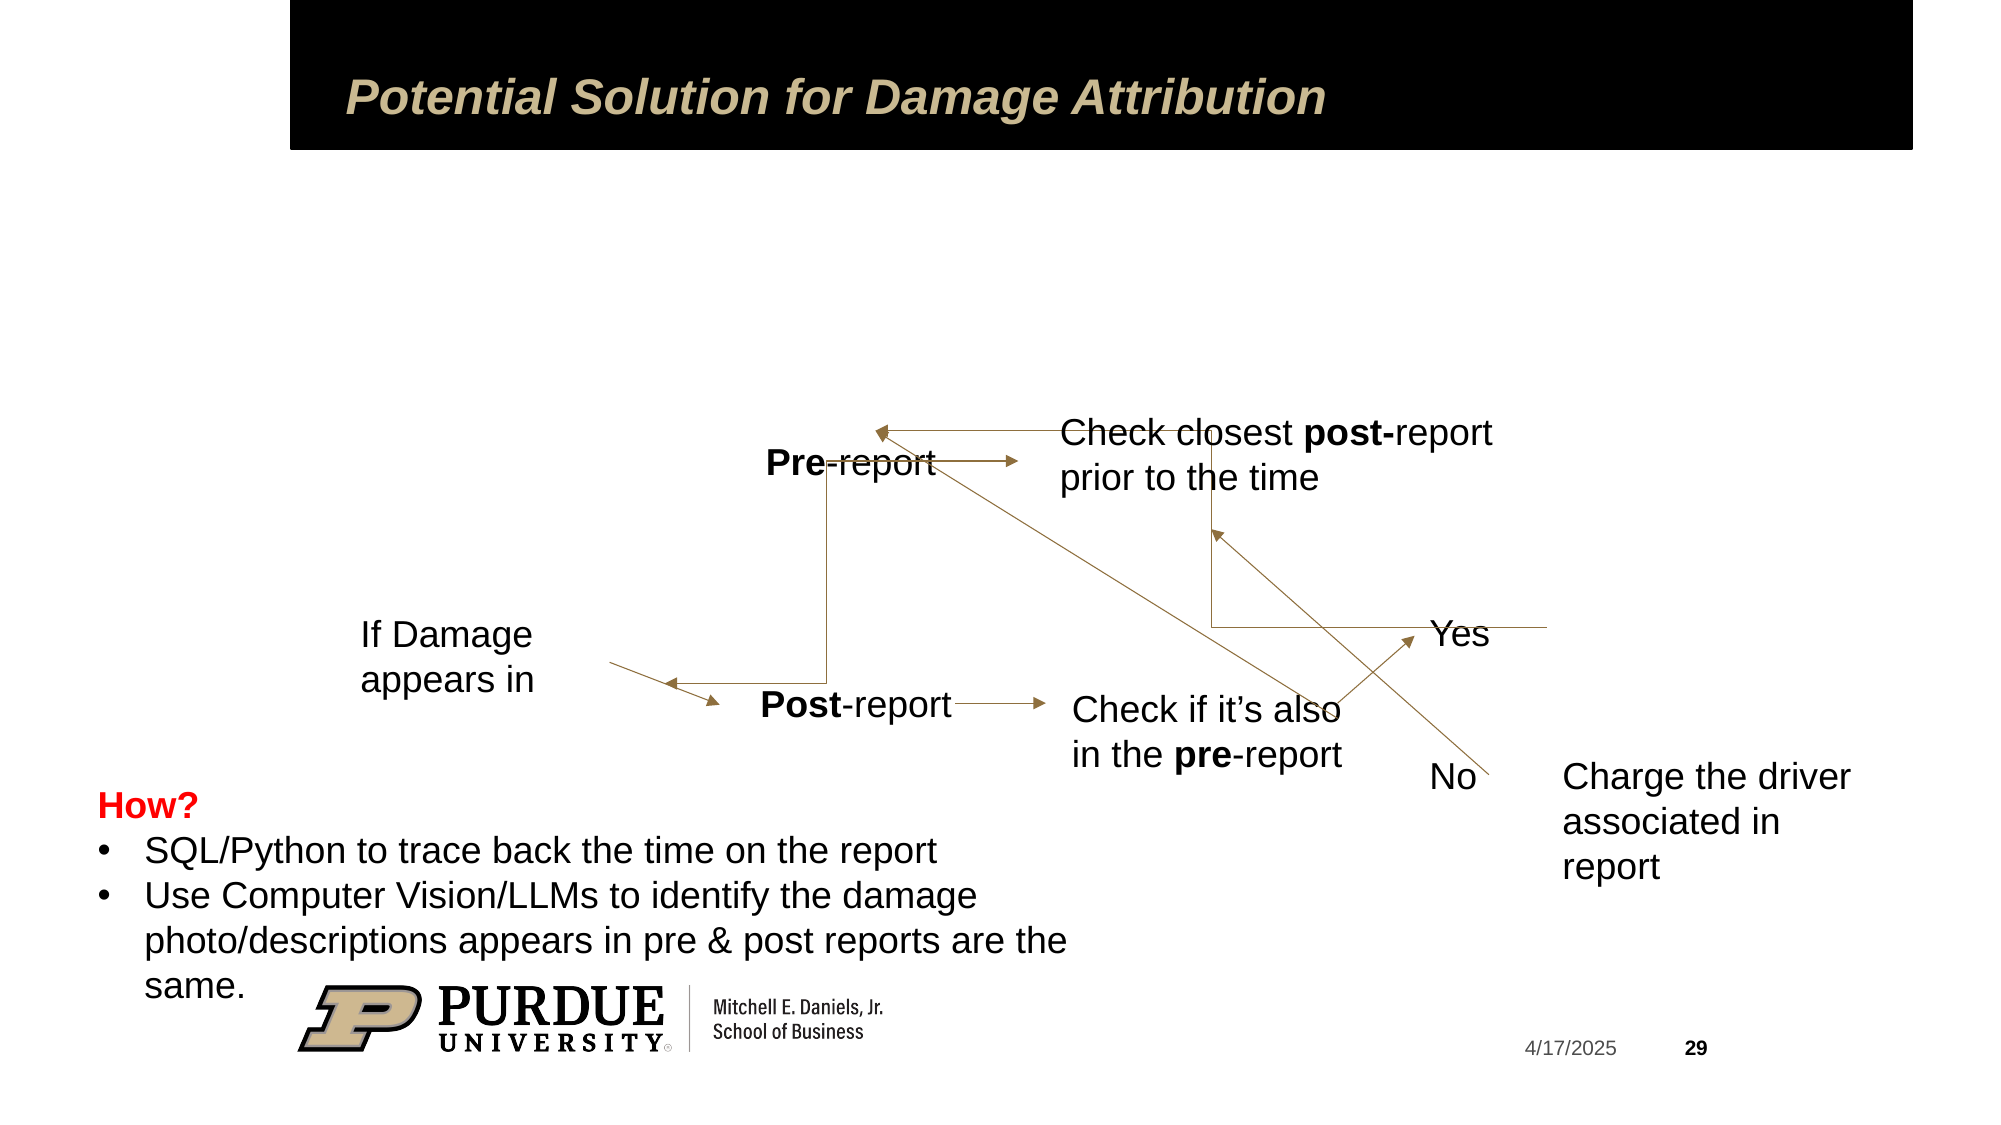

# Potential Solution for Damage Attribution
Check closest post-report prior to the time
Pre-report
Yes
If Damage appears in
Post-report

Check if it’s also in the pre-report
No
Charge the driver associated in report
How?
SQL/Python to trace back the time on the report
Use Computer Vision/LLMs to identify the damage photo/descriptions appears in pre & post reports are the same.
29
4/17/2025